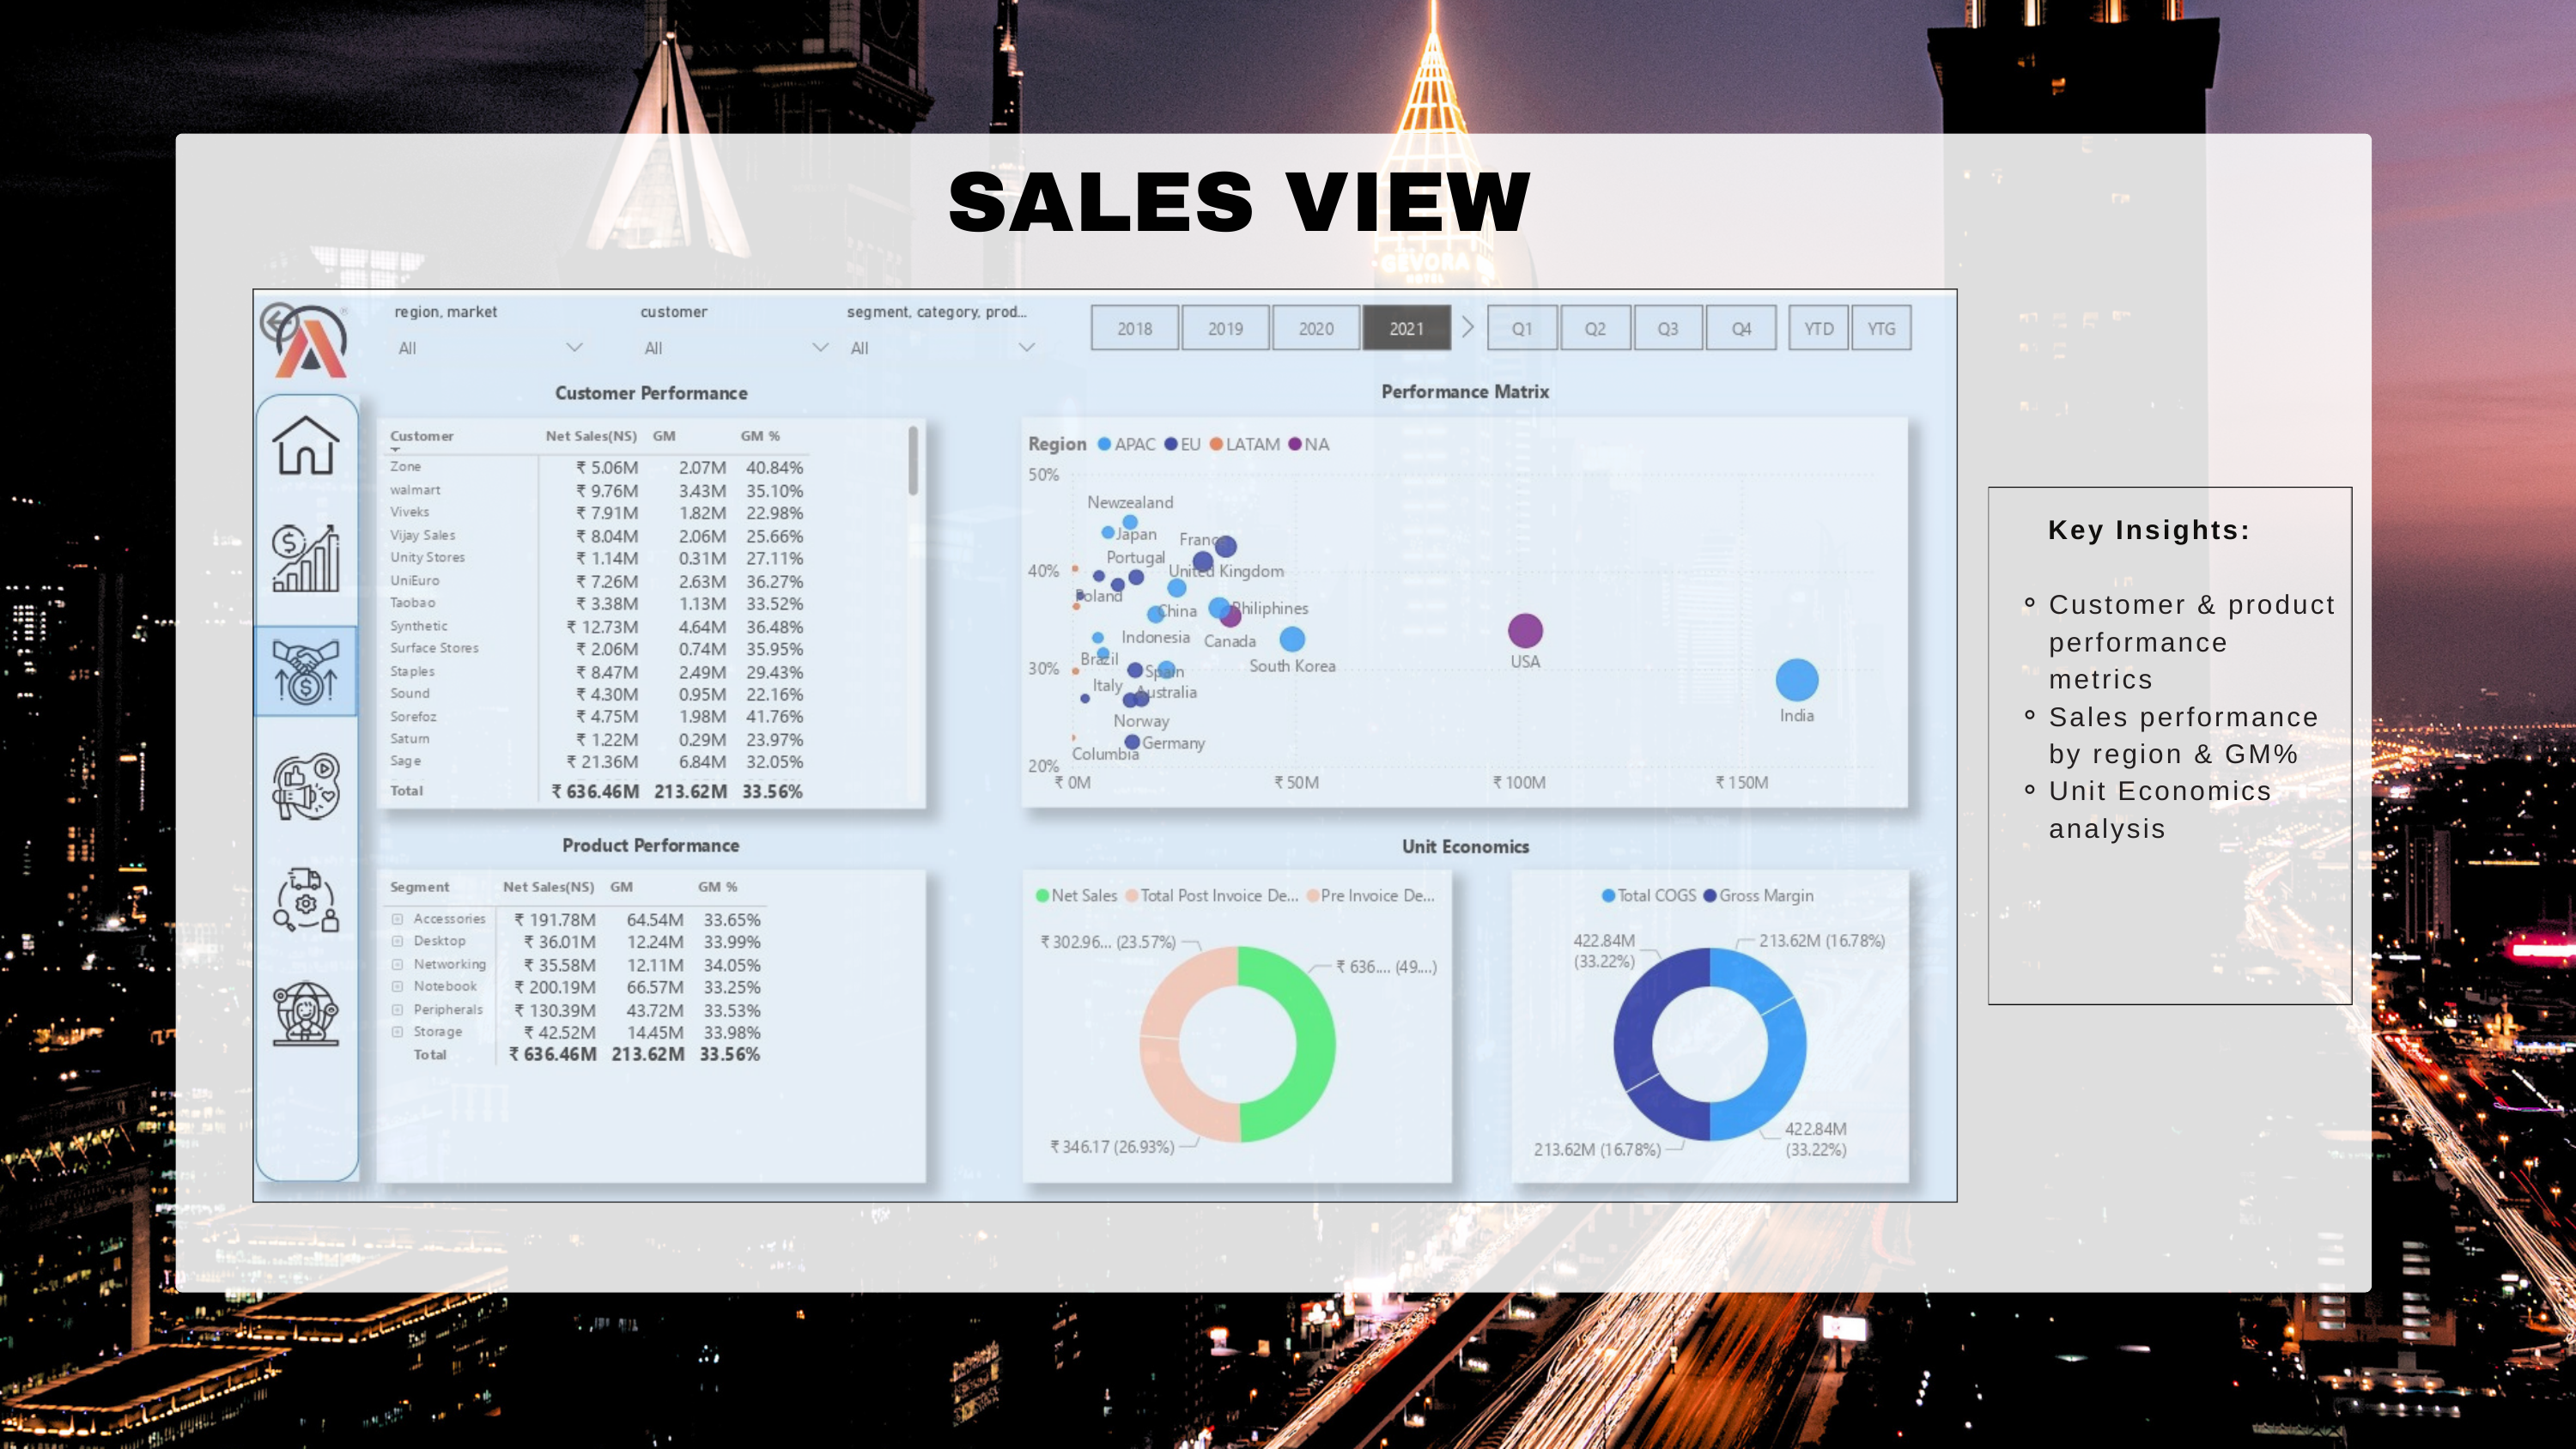

SALES VIEW

Key Insights:

Customer & product performance metrics
Sales performance by region & GM%
Unit Economics analysis